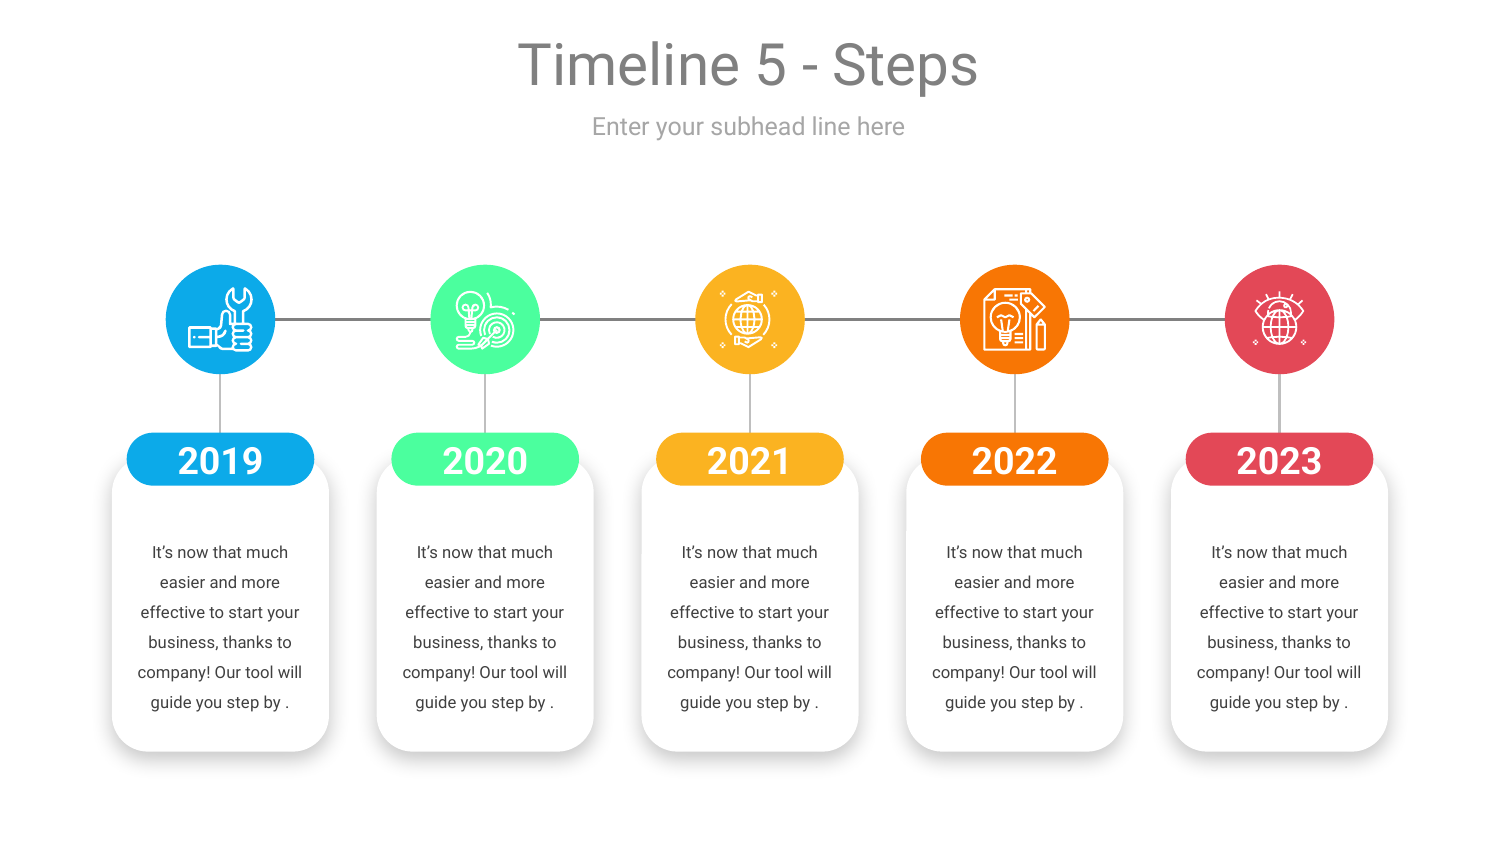

# Timeline 5 - Steps
Enter your subhead line here

2019
2020
2021
2022
2023

It’s now that much easier and more effective to start your business, thanks to company! Our tool will guide you step by .
It’s now that much easier and more effective to start your business, thanks to company! Our tool will guide you step by .
It’s now that much easier and more effective to start your business, thanks to company! Our tool will guide you step by .
It’s now that much easier and more effective to start your business, thanks to company! Our tool will guide you step by .
It’s now that much easier and more effective to start your business, thanks to company! Our tool will guide you step by .